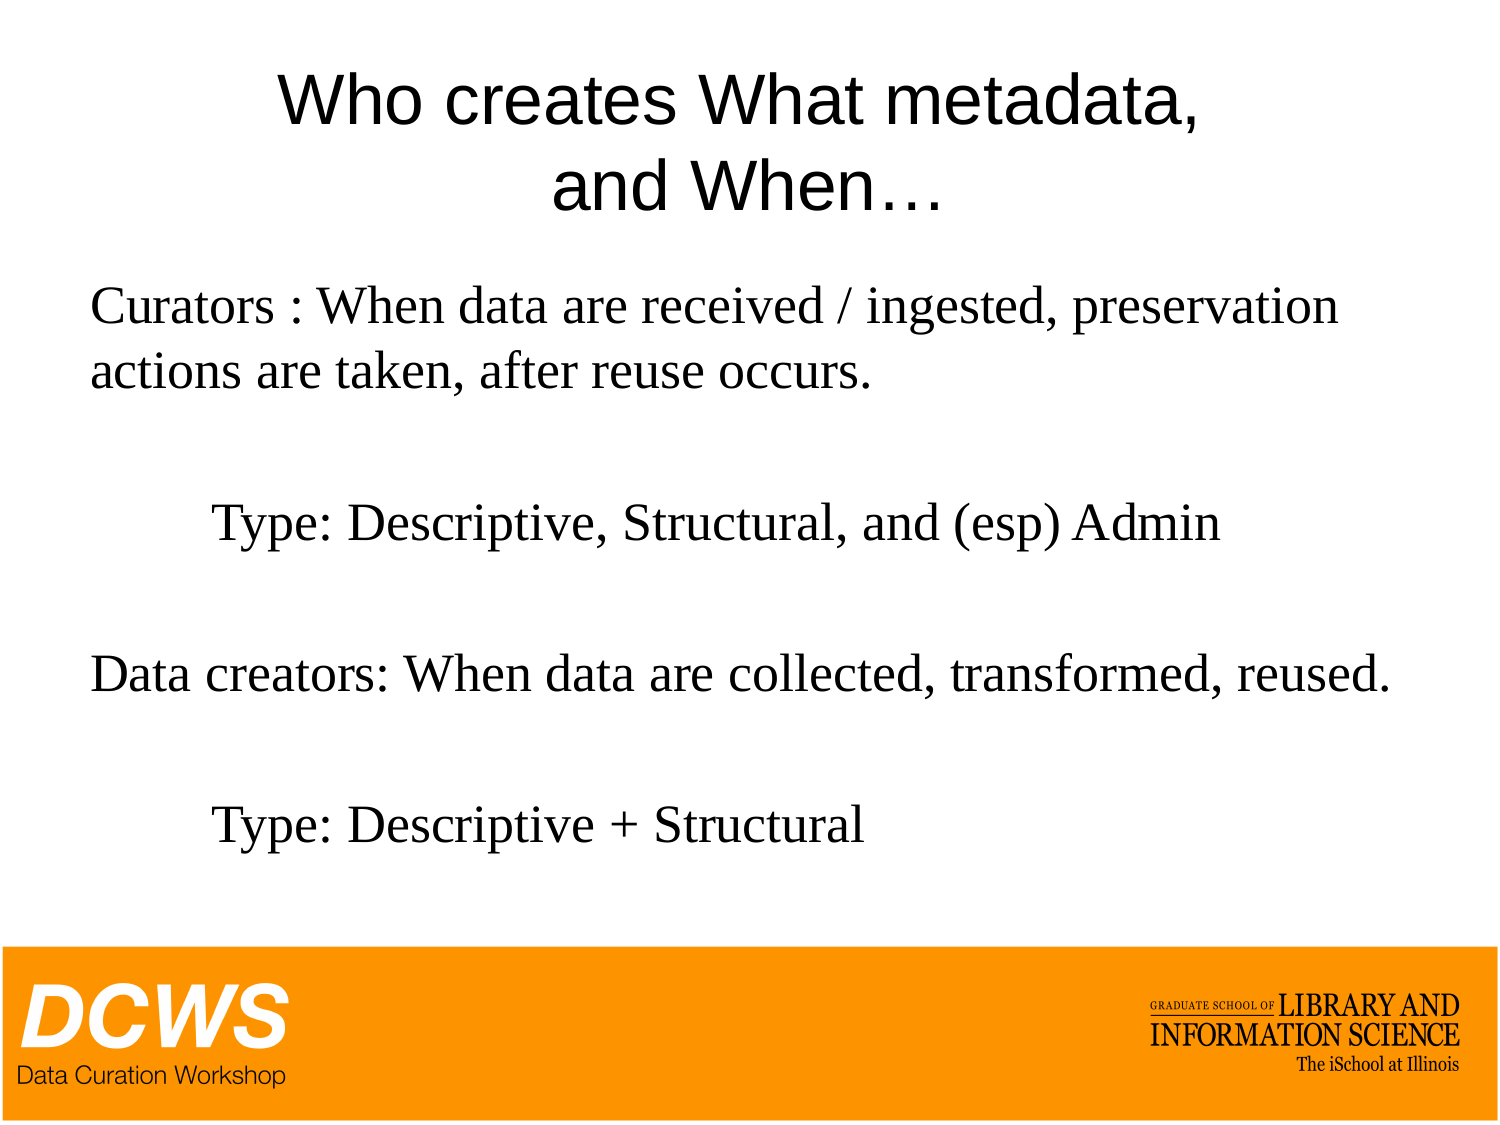

# Who creates What metadata, and When…
Curators : When data are received / ingested, preservation actions are taken, after reuse occurs.

	Type: Descriptive, Structural, and (esp) Admin

Data creators: When data are collected, transformed, reused.

	Type: Descriptive + Structural